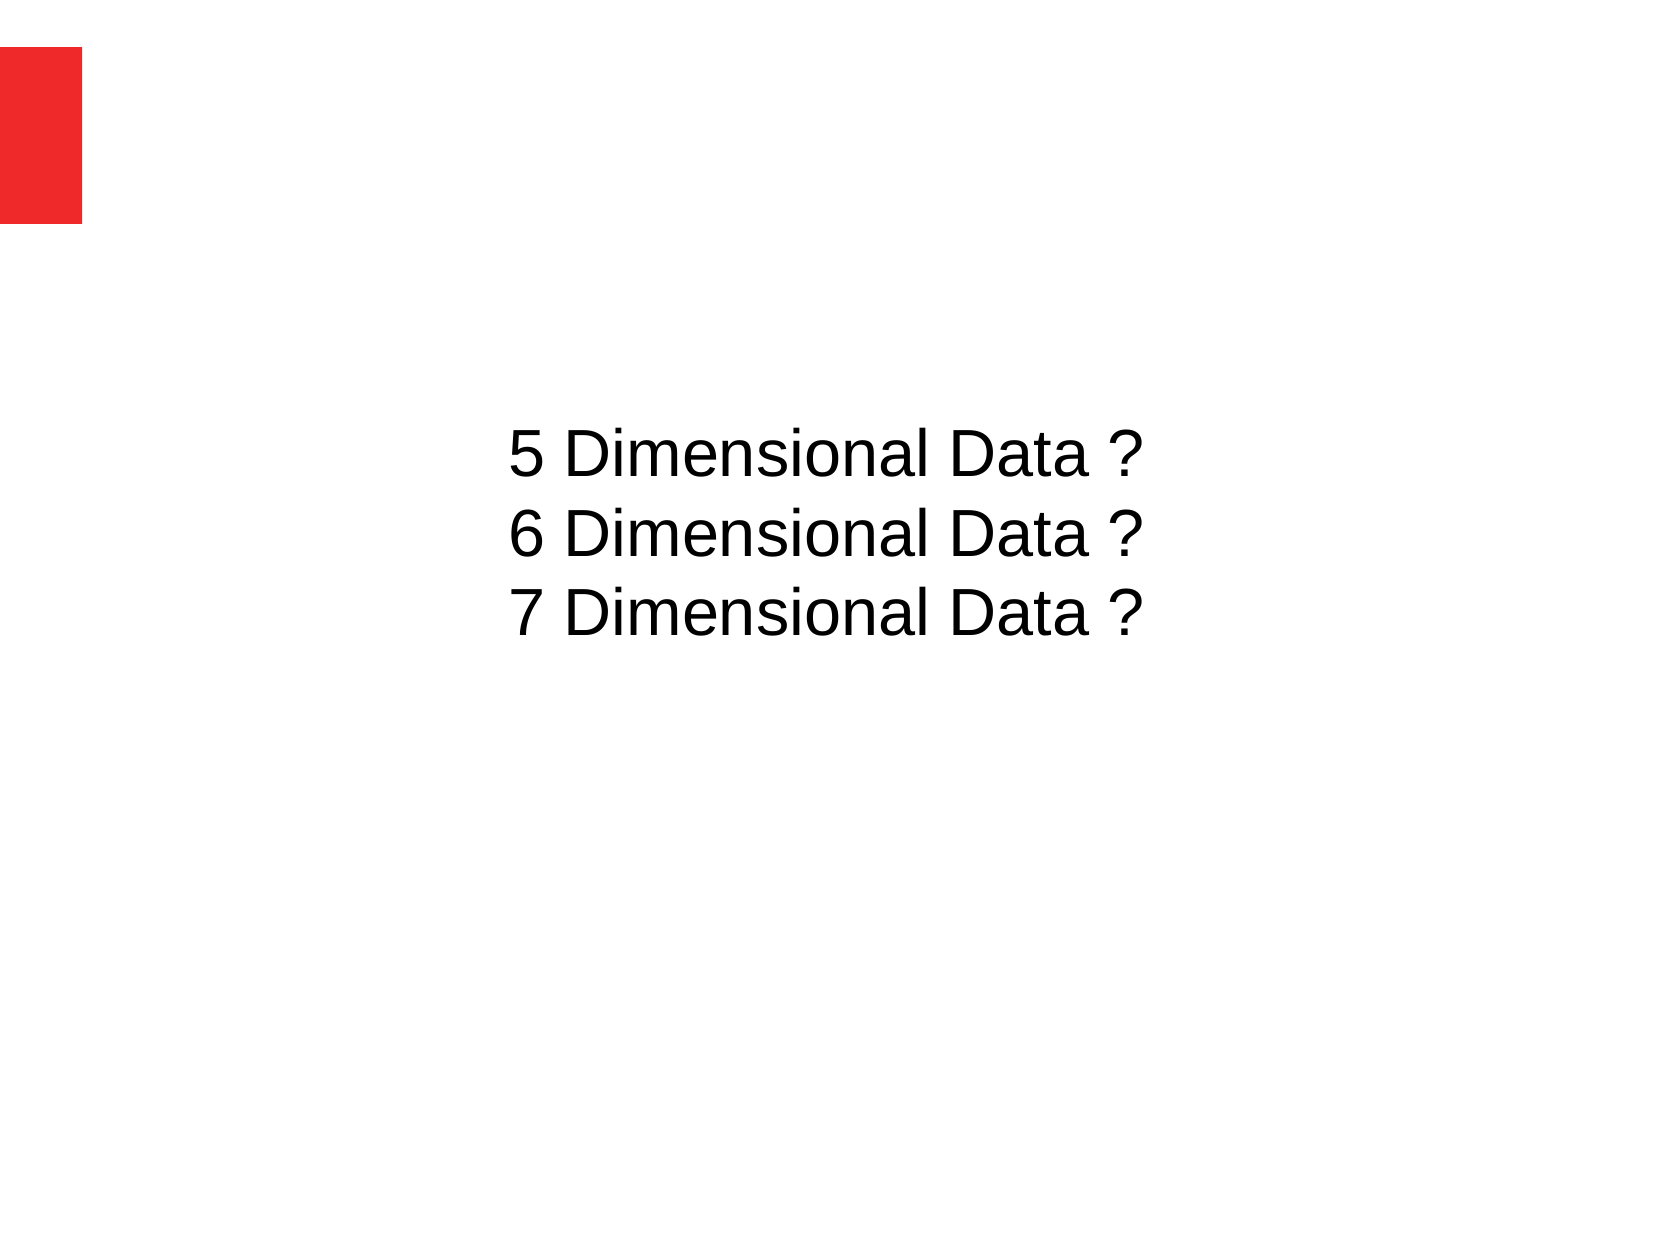

5 Dimensional Data ?
6 Dimensional Data ?
7 Dimensional Data ?